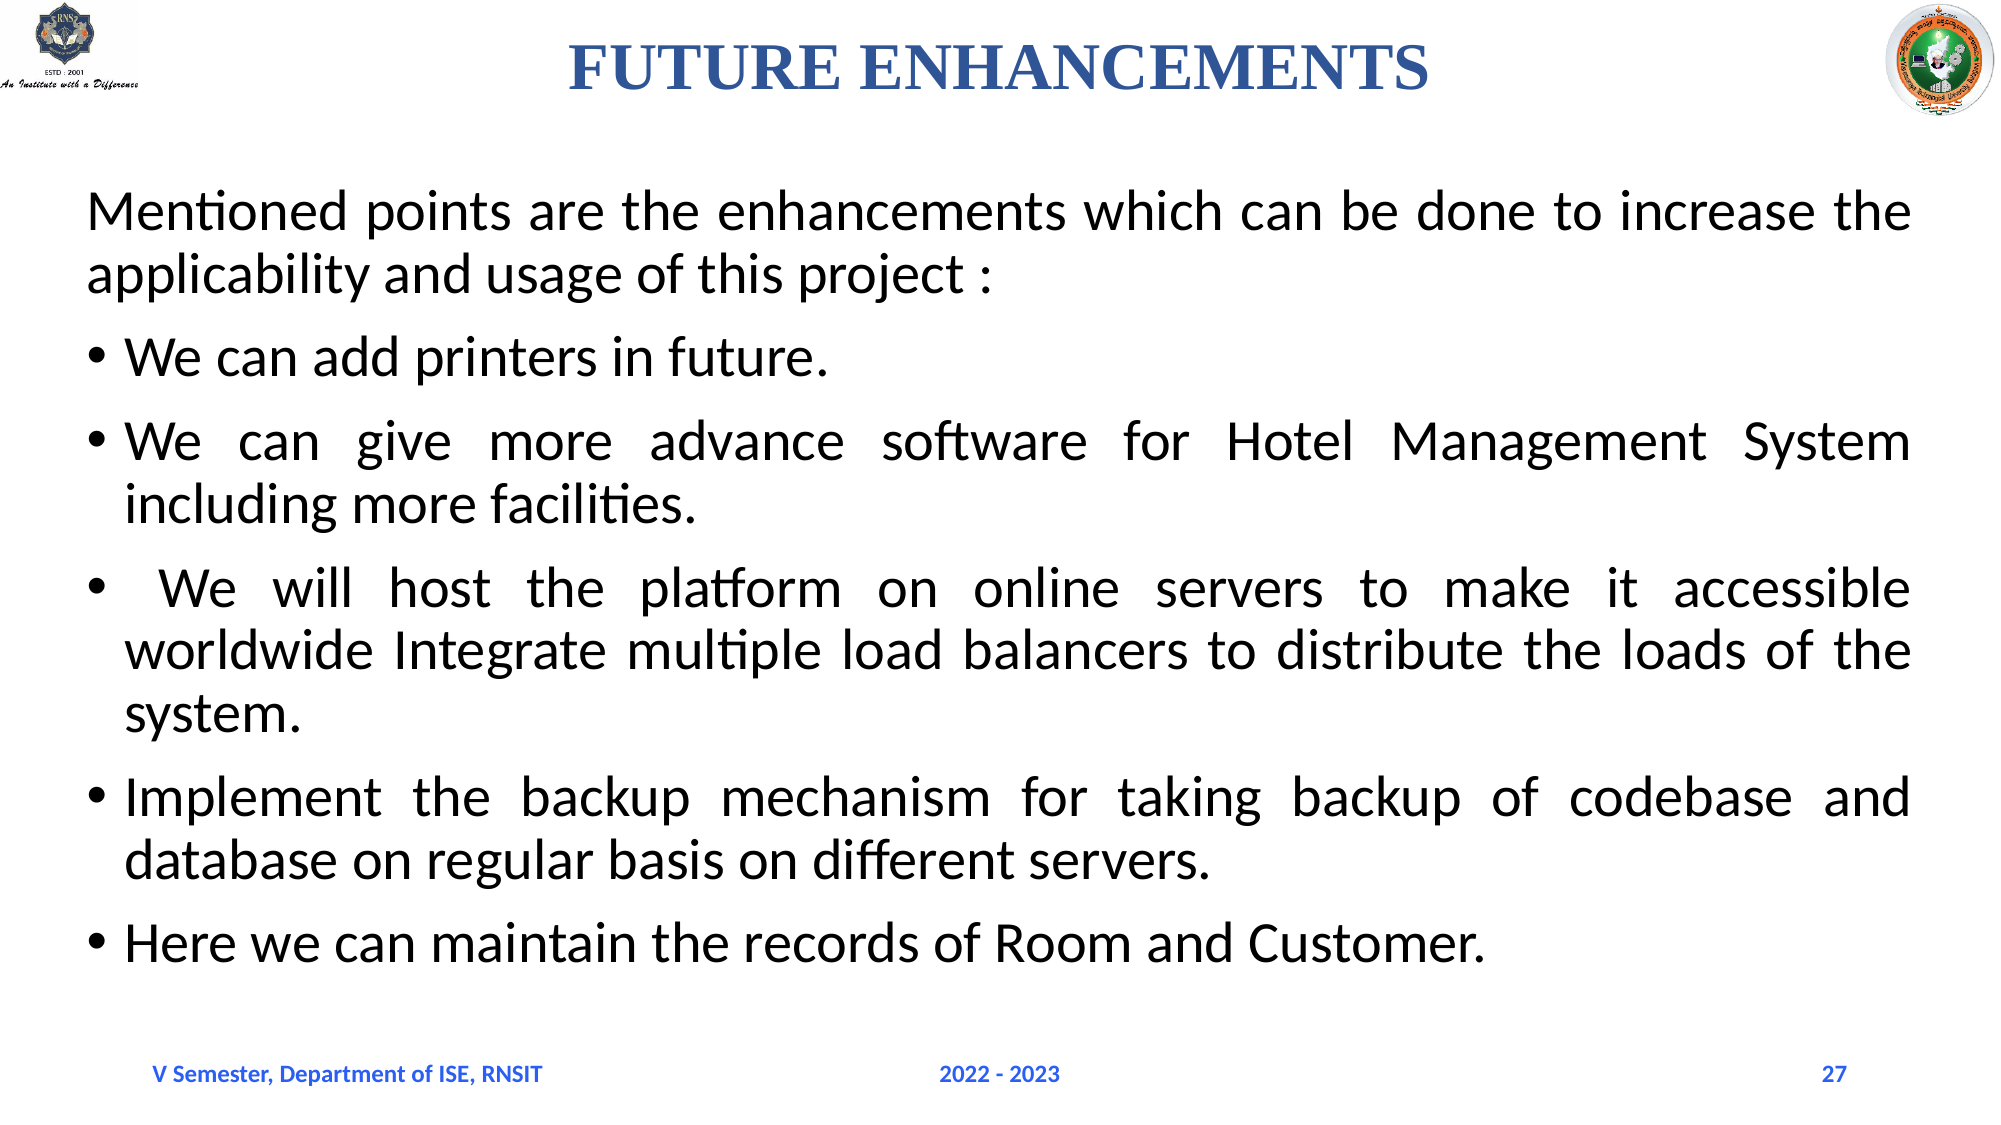

# FUTURE ENHANCEMENTS
Mentioned points are the enhancements which can be done to increase the applicability and usage of this project :
We can add printers in future.
We can give more advance software for Hotel Management System including more facilities.
 We will host the platform on online servers to make it accessible worldwide Integrate multiple load balancers to distribute the loads of the system.
Implement the backup mechanism for taking backup of codebase and database on regular basis on different servers.
Here we can maintain the records of Room and Customer.
V Semester, Department of ISE, RNSIT
2022 - 2023
27